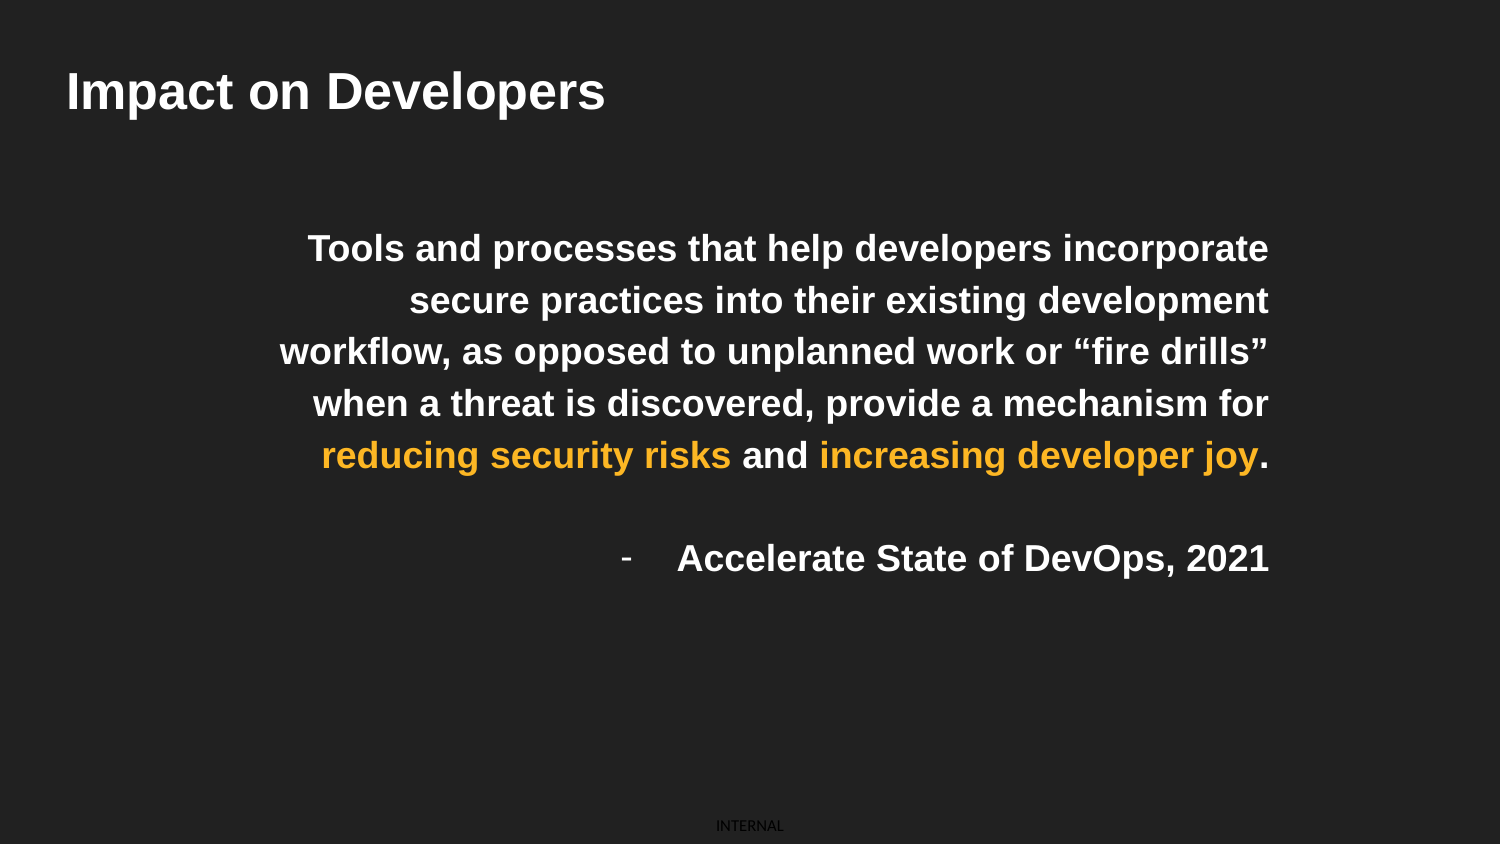

# Impact on Developers
Tools and processes that help developers incorporate secure practices into their existing development workflow, as opposed to unplanned work or “fire drills” when a threat is discovered, provide a mechanism for reducing security risks and increasing developer joy.

Accelerate State of DevOps, 2021